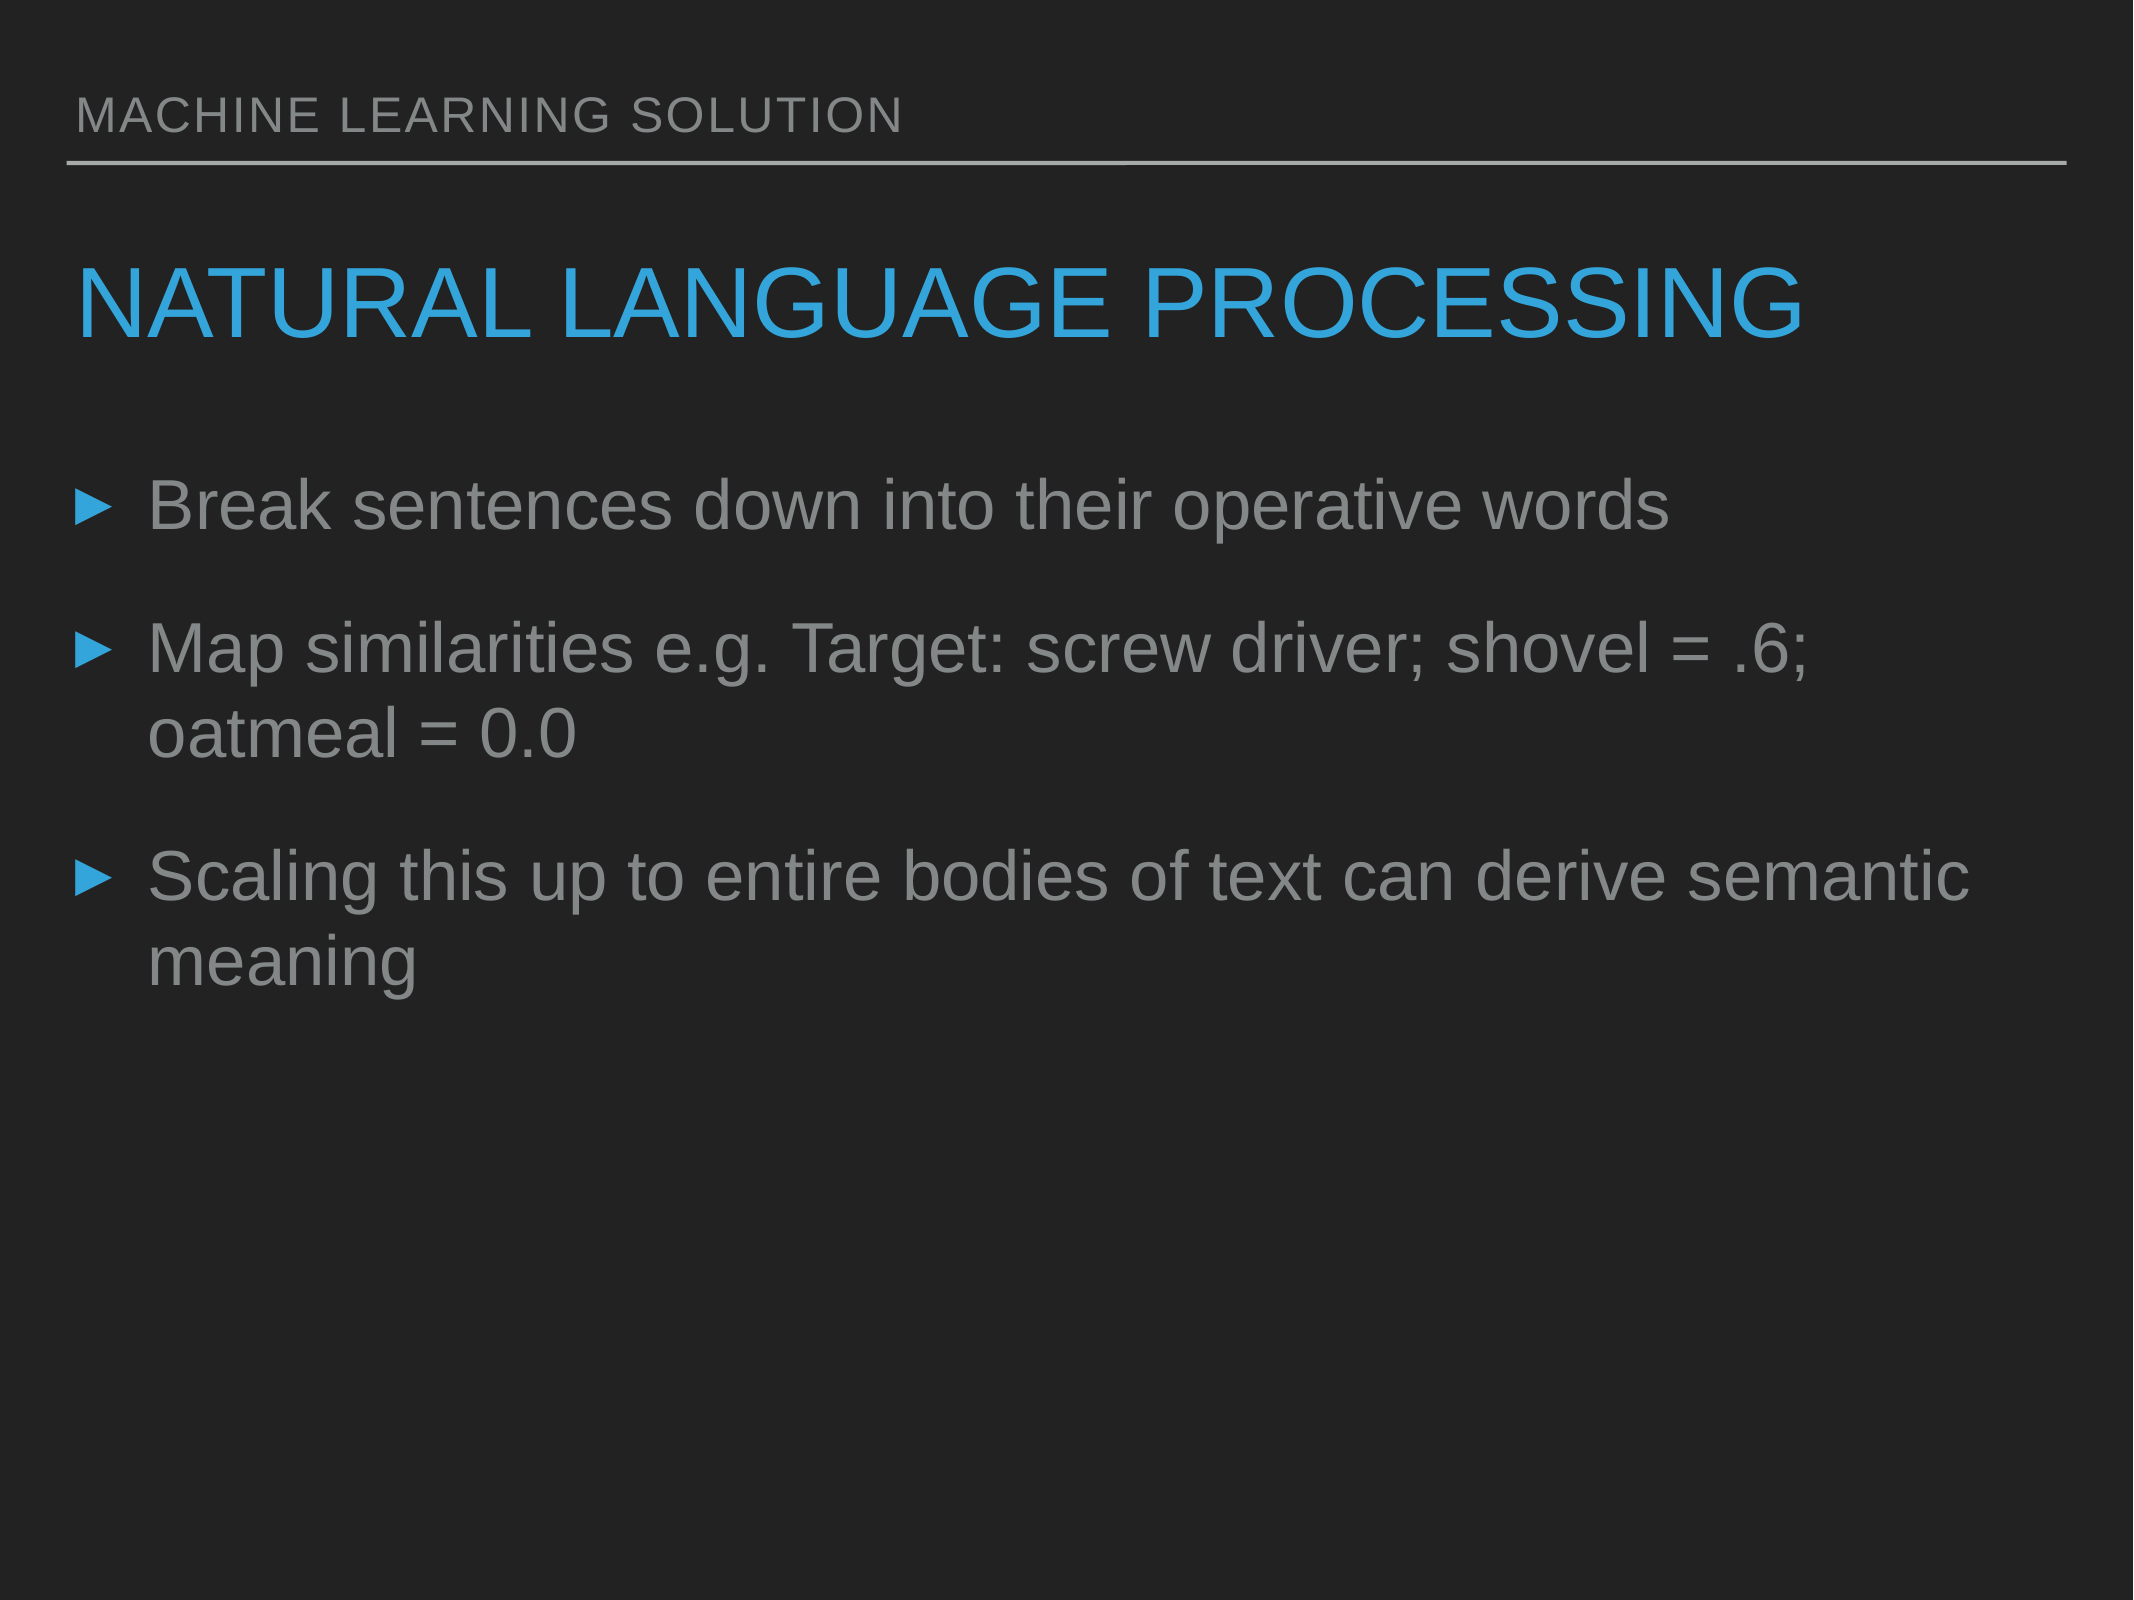

Machine learning solution
# Natural language processing
Break sentences down into their operative words
Map similarities e.g. Target: screw driver; shovel = .6; oatmeal = 0.0
Scaling this up to entire bodies of text can derive semantic meaning